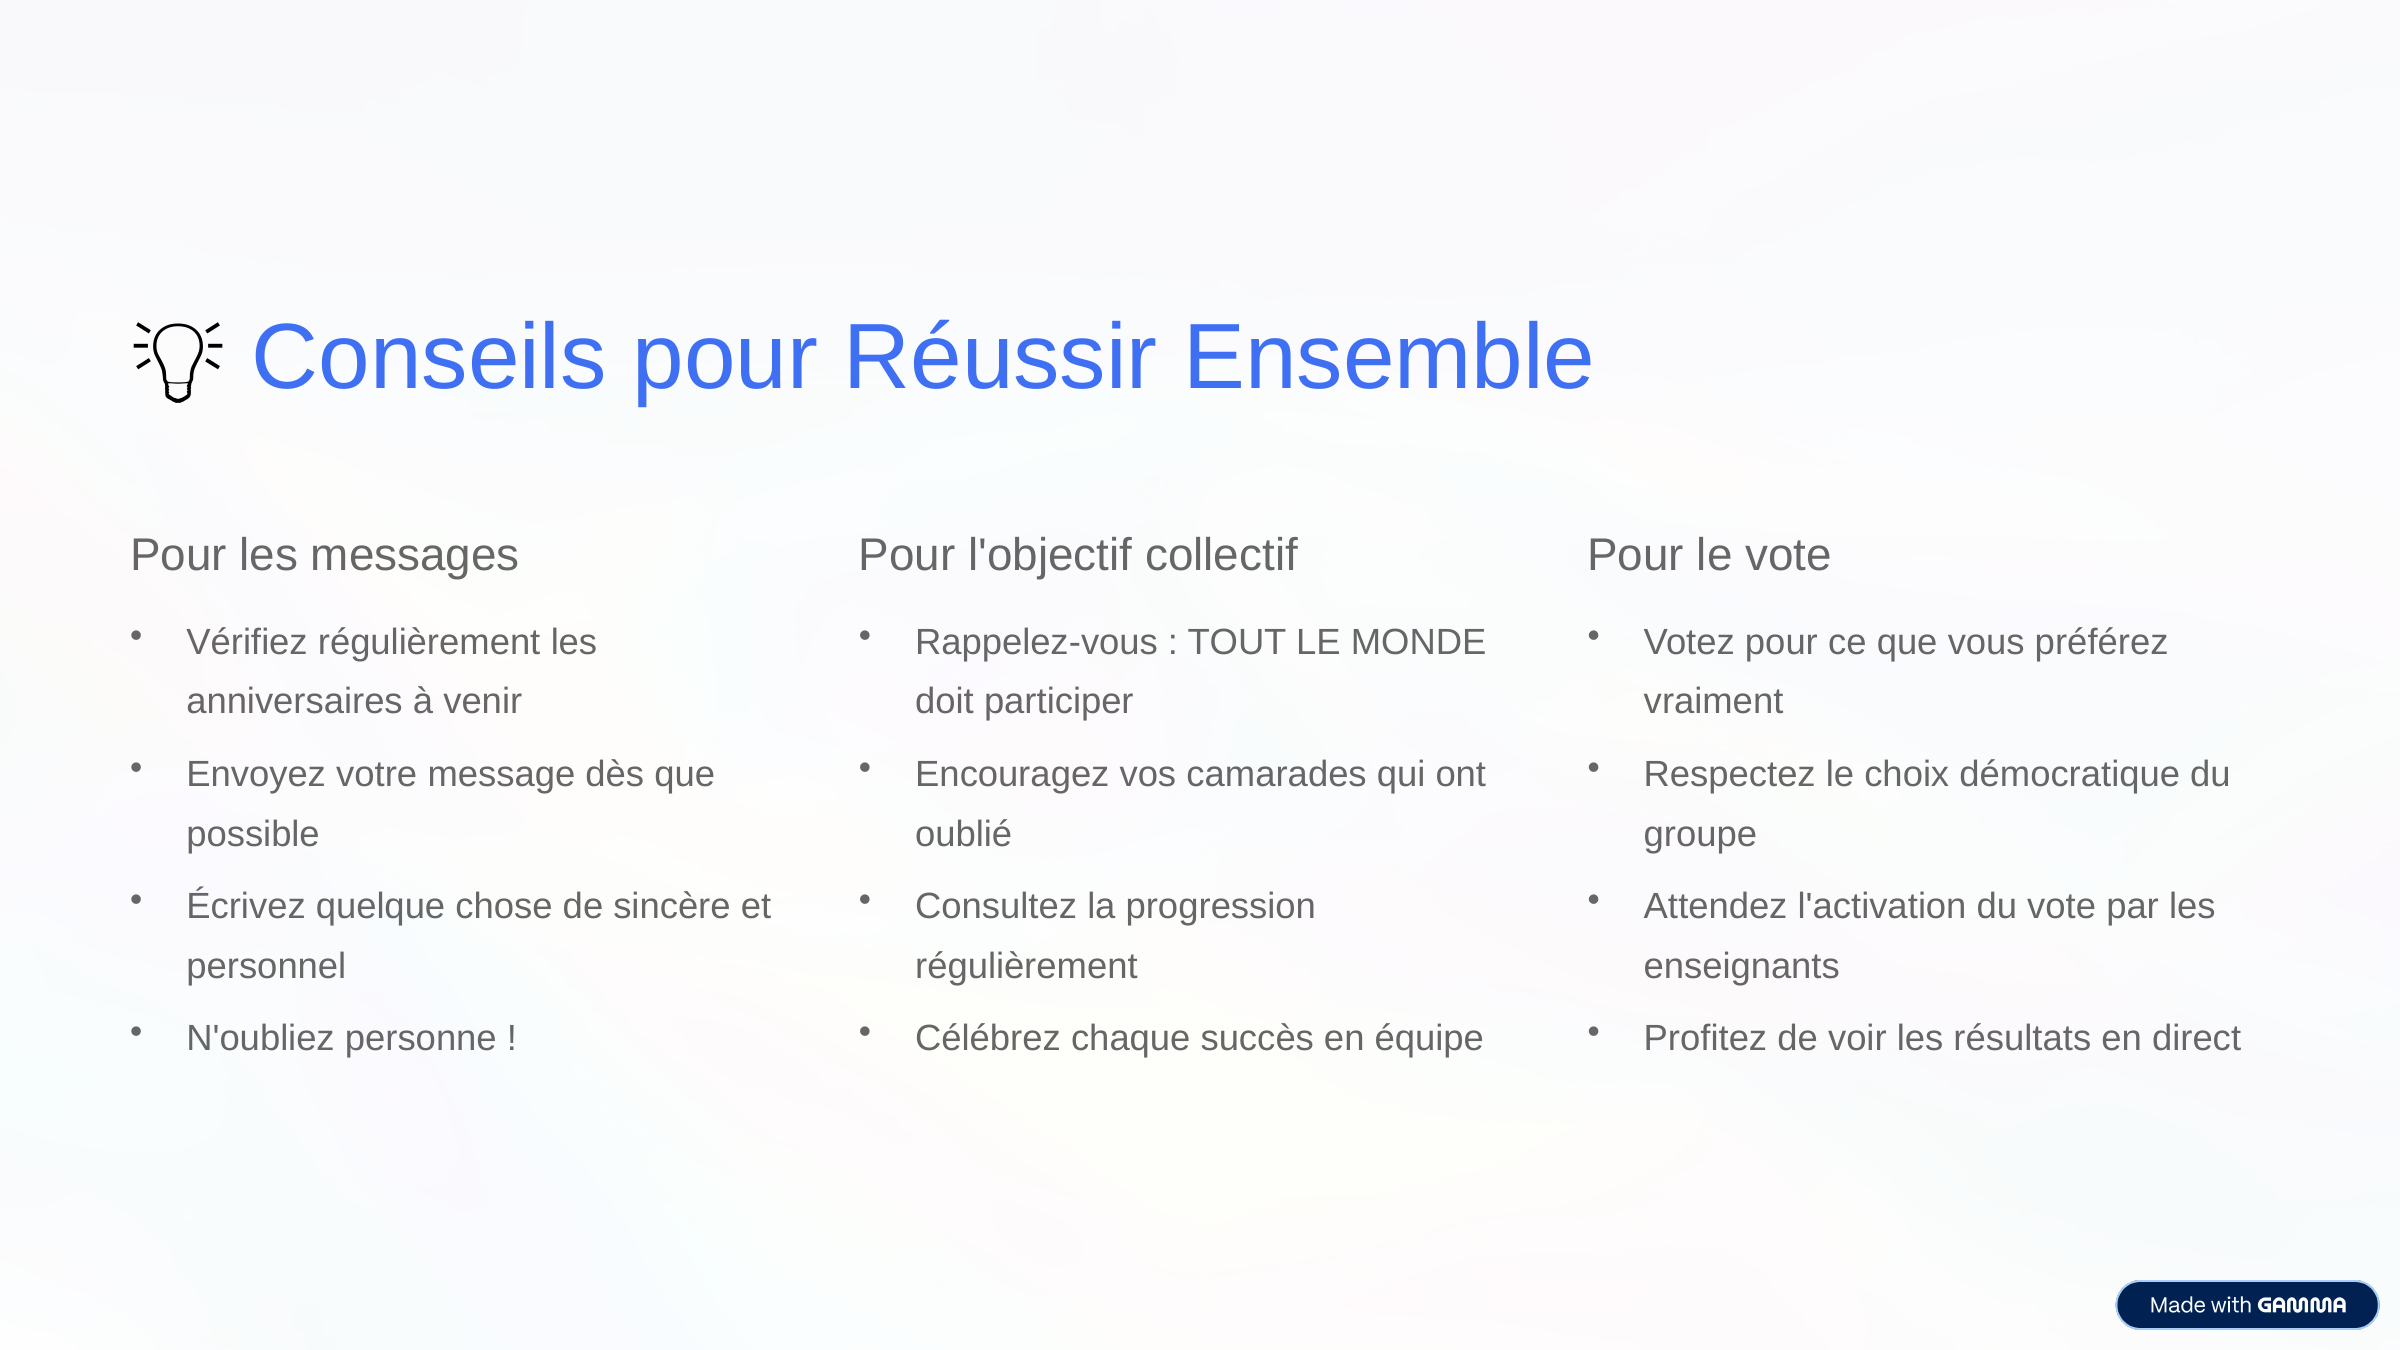

💡 Conseils pour Réussir Ensemble
Pour les messages
Pour l'objectif collectif
Pour le vote
Vérifiez régulièrement les anniversaires à venir
Rappelez-vous : TOUT LE MONDE doit participer
Votez pour ce que vous préférez vraiment
Envoyez votre message dès que possible
Encouragez vos camarades qui ont oublié
Respectez le choix démocratique du groupe
Écrivez quelque chose de sincère et personnel
Consultez la progression régulièrement
Attendez l'activation du vote par les enseignants
N'oubliez personne !
Célébrez chaque succès en équipe
Profitez de voir les résultats en direct